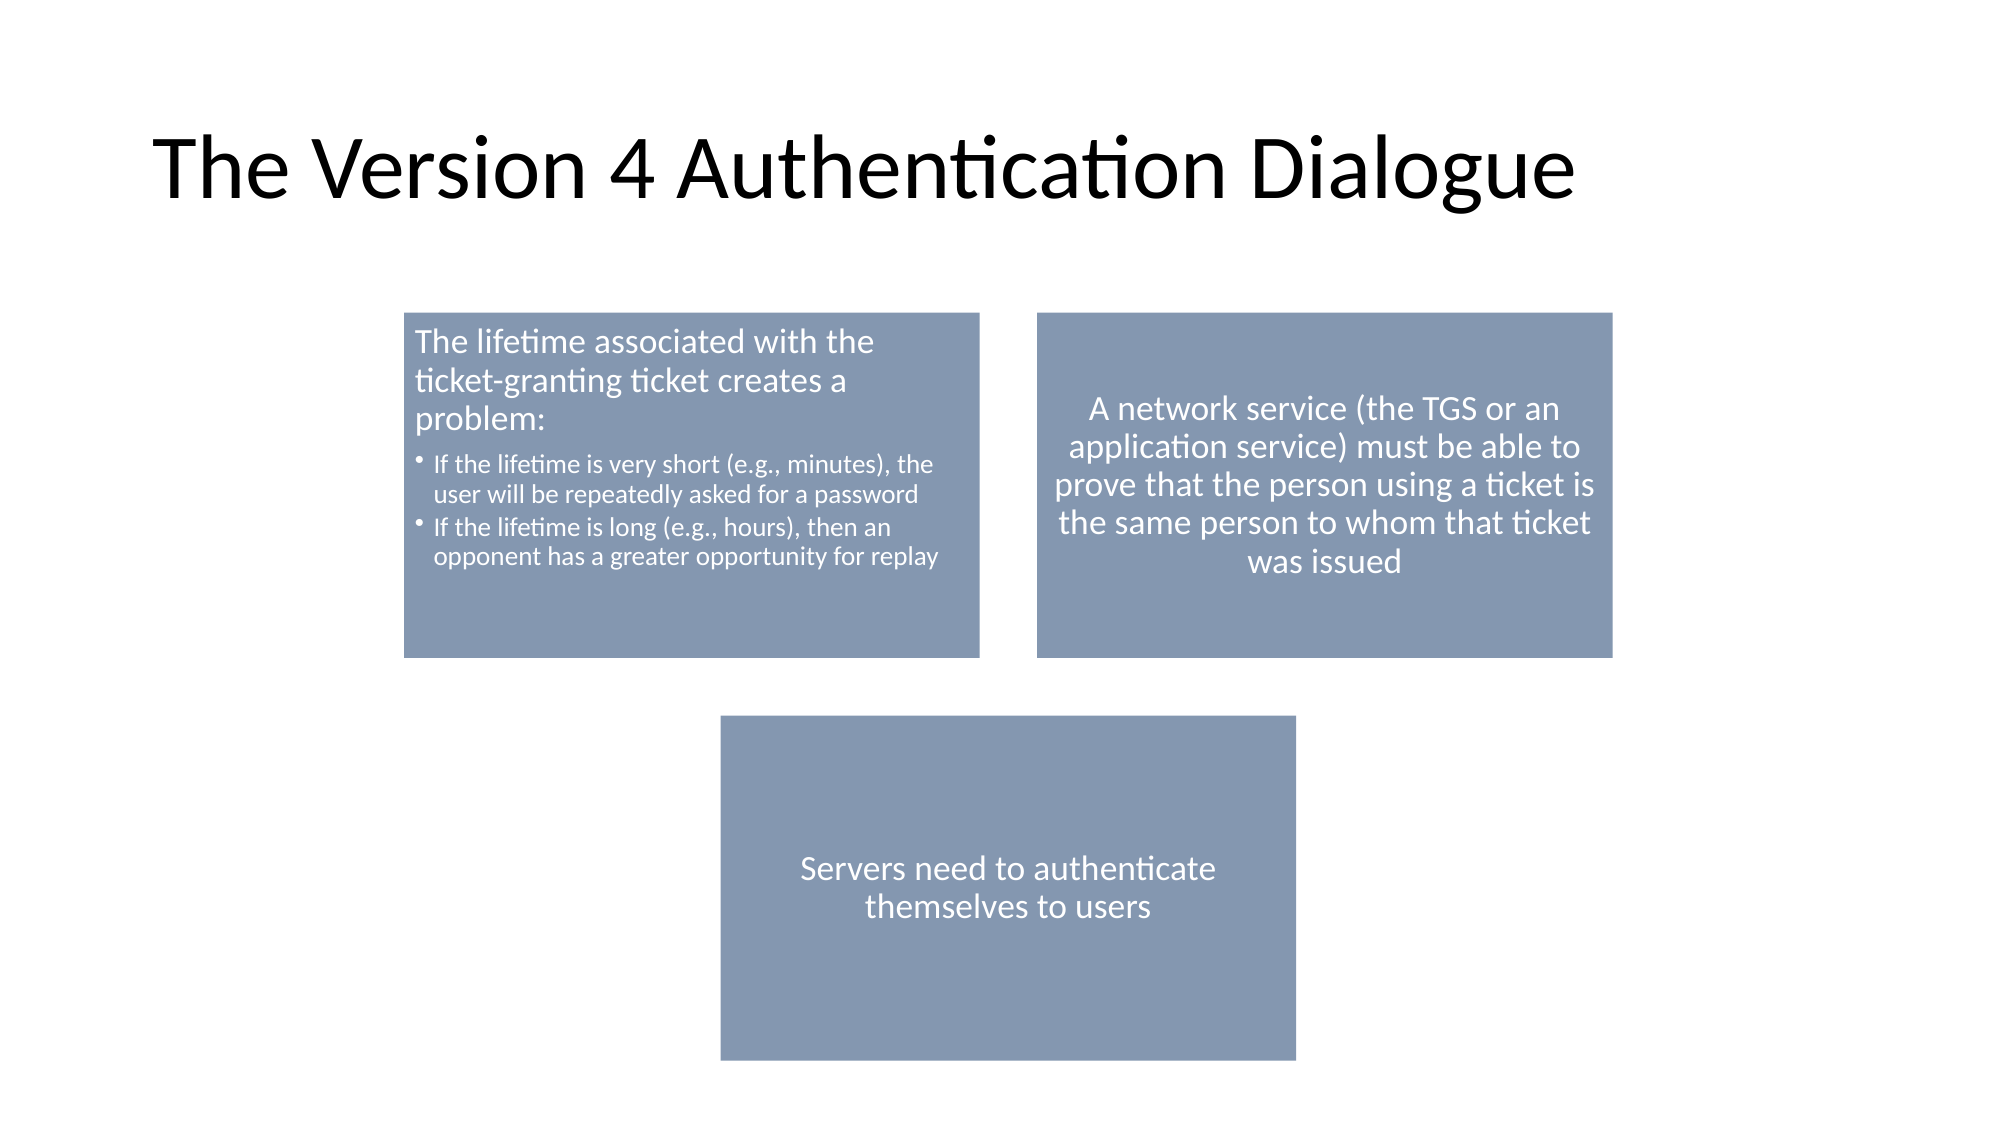

# The Version 4 Authentication Dialogue
The lifetime associated with the ticket-granting ticket creates a problem:
If the lifetime is very short (e.g., minutes), the user will be repeatedly asked for a password
If the lifetime is long (e.g., hours), then an opponent has a greater opportunity for replay
A network service (the TGS or an application service) must be able to prove that the person using a ticket is the same person to whom that ticket was issued
Servers need to authenticate themselves to users